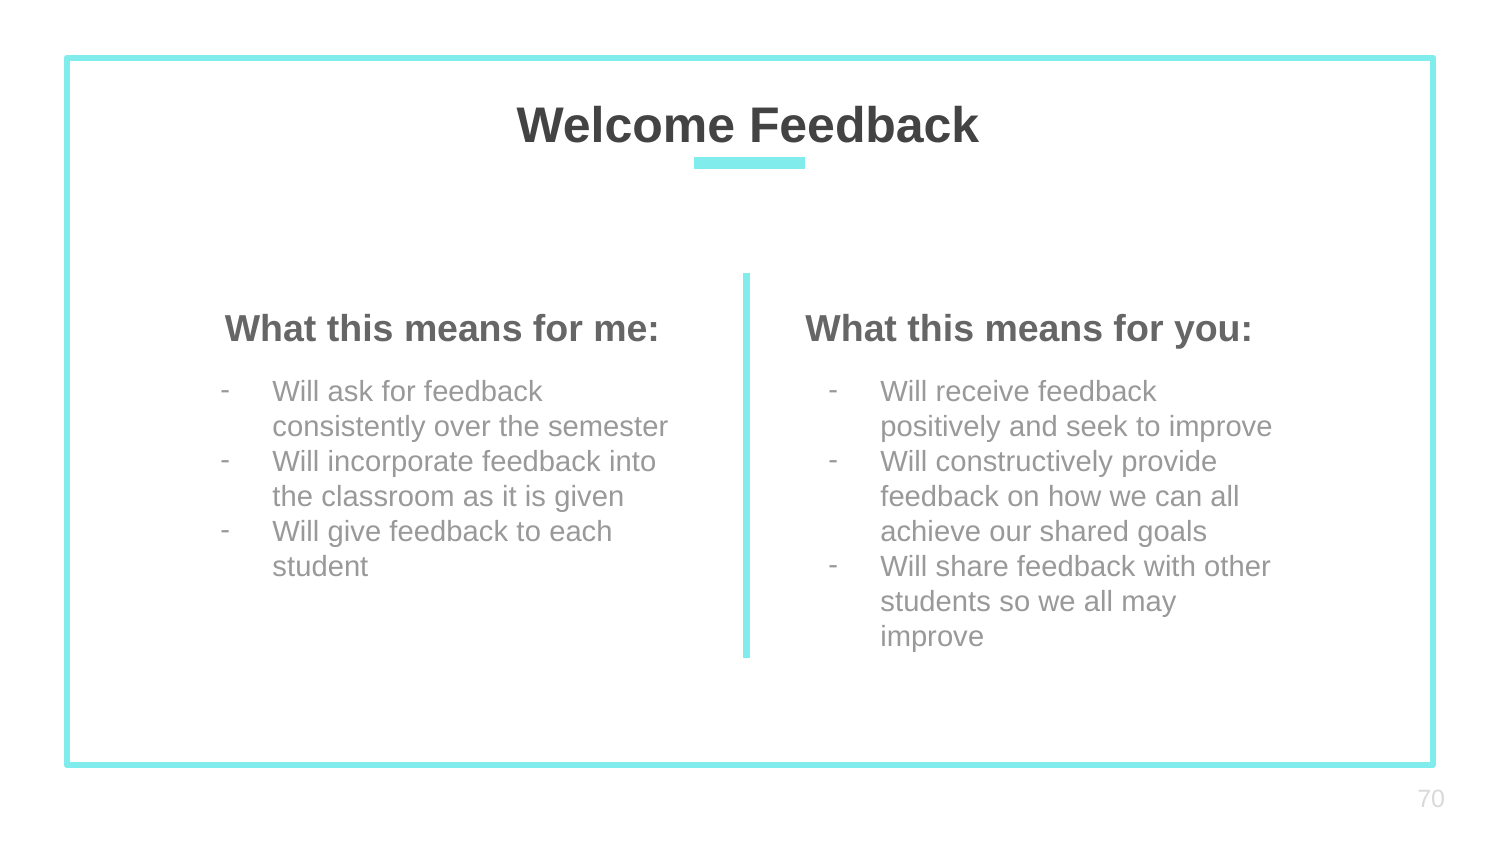

Welcome Feedback
# What this means for me:
What this means for you:
Will ask for feedback consistently over the semester
Will incorporate feedback into the classroom as it is given
Will give feedback to each student
Will receive feedback positively and seek to improve
Will constructively provide feedback on how we can all achieve our shared goals
Will share feedback with other students so we all may improve
70